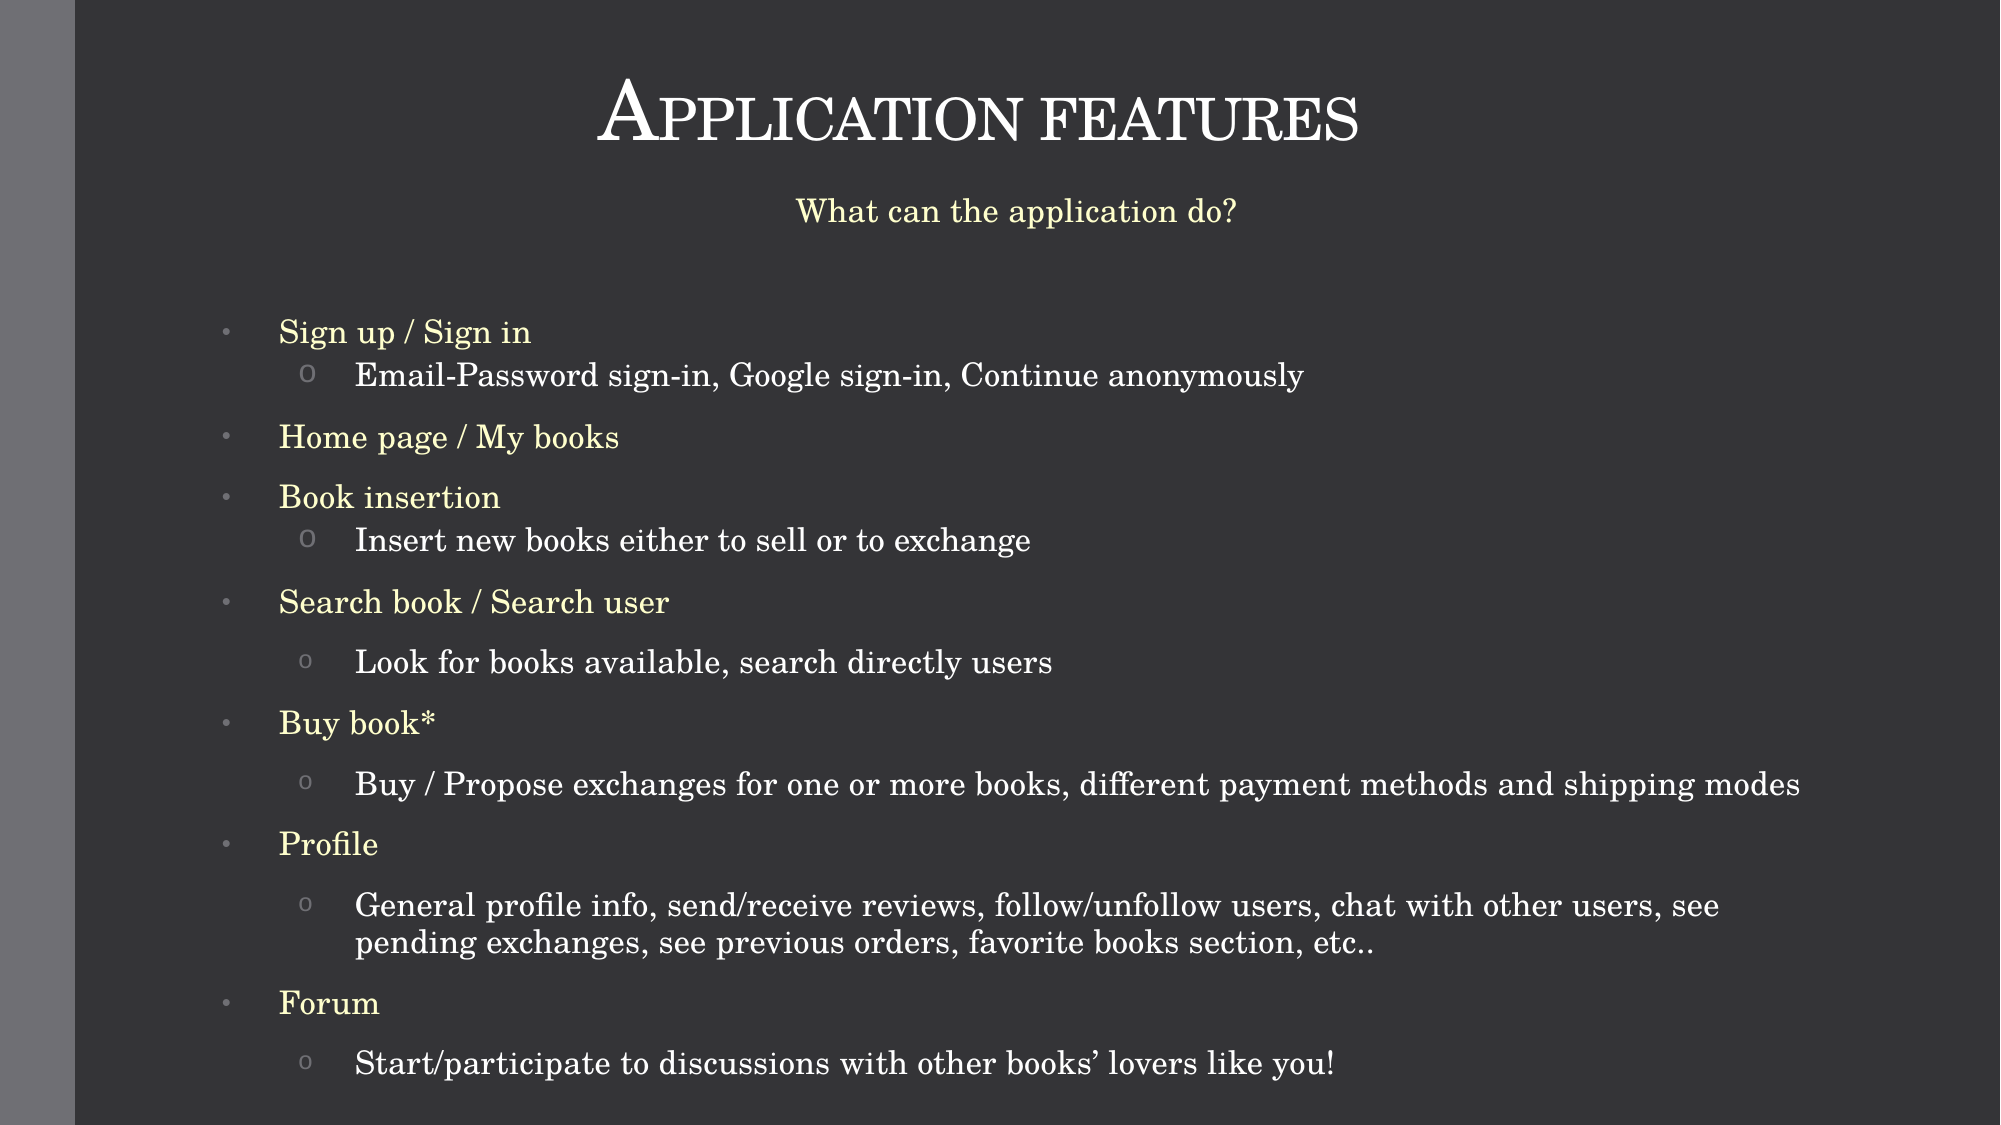

# APPLICATION FEATURES
What can the application do?

Sign up / Sign in
Email-Password sign-in, Google sign-in, Continue anonymously
Home page / My books
Book insertion
Insert new books either to sell or to exchange
Search book / Search user
Look for books available, search directly users
Buy book*
Buy / Propose exchanges for one or more books, different payment methods and shipping modes
Profile
General profile info, send/receive reviews, follow/unfollow users, chat with other users, see pending exchanges, see previous orders, favorite books section, etc..
Forum
Start/participate to discussions with other books’ lovers like you!